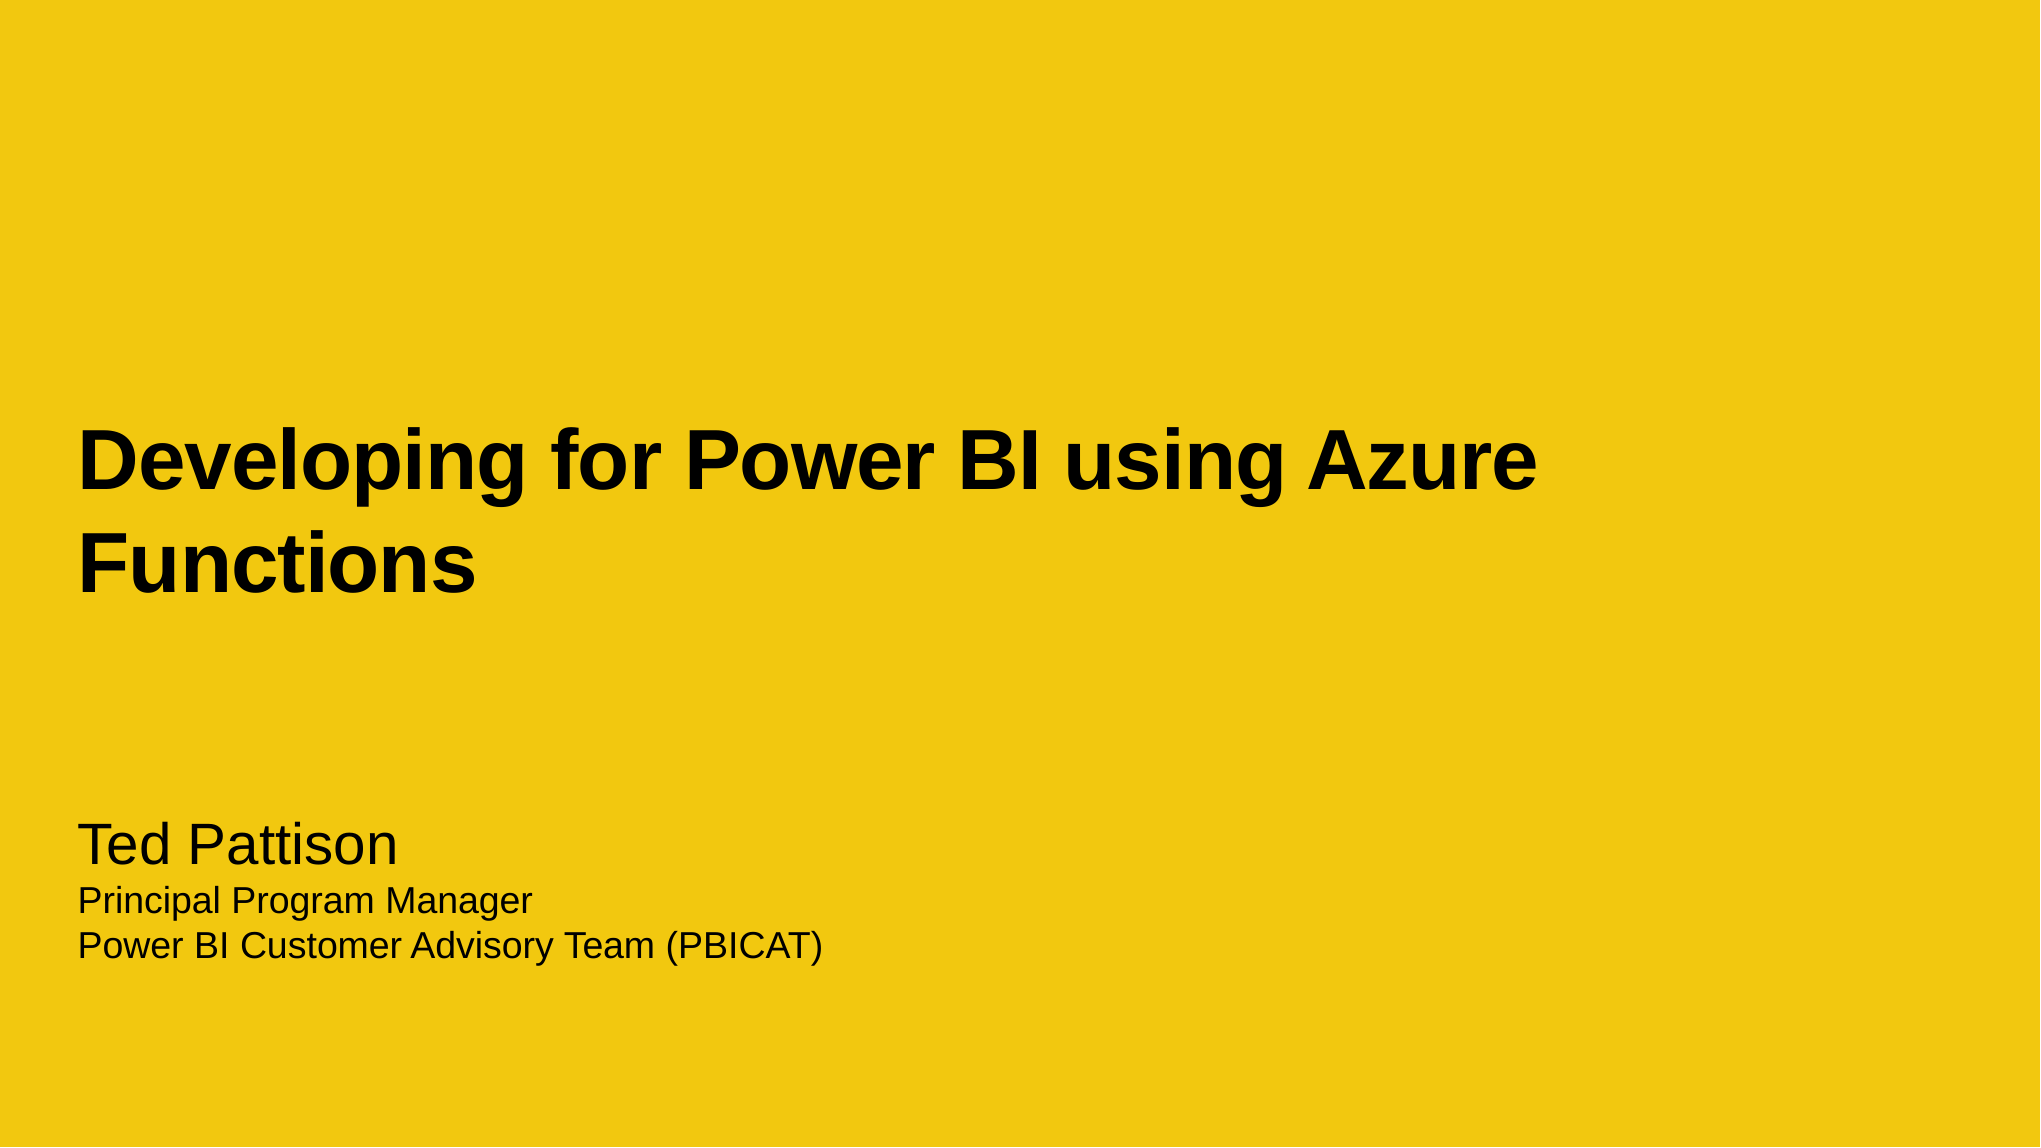

# Developing for Power BI using Azure Functions
Ted Pattison
Principal Program Manager
Power BI Customer Advisory Team (PBICAT)